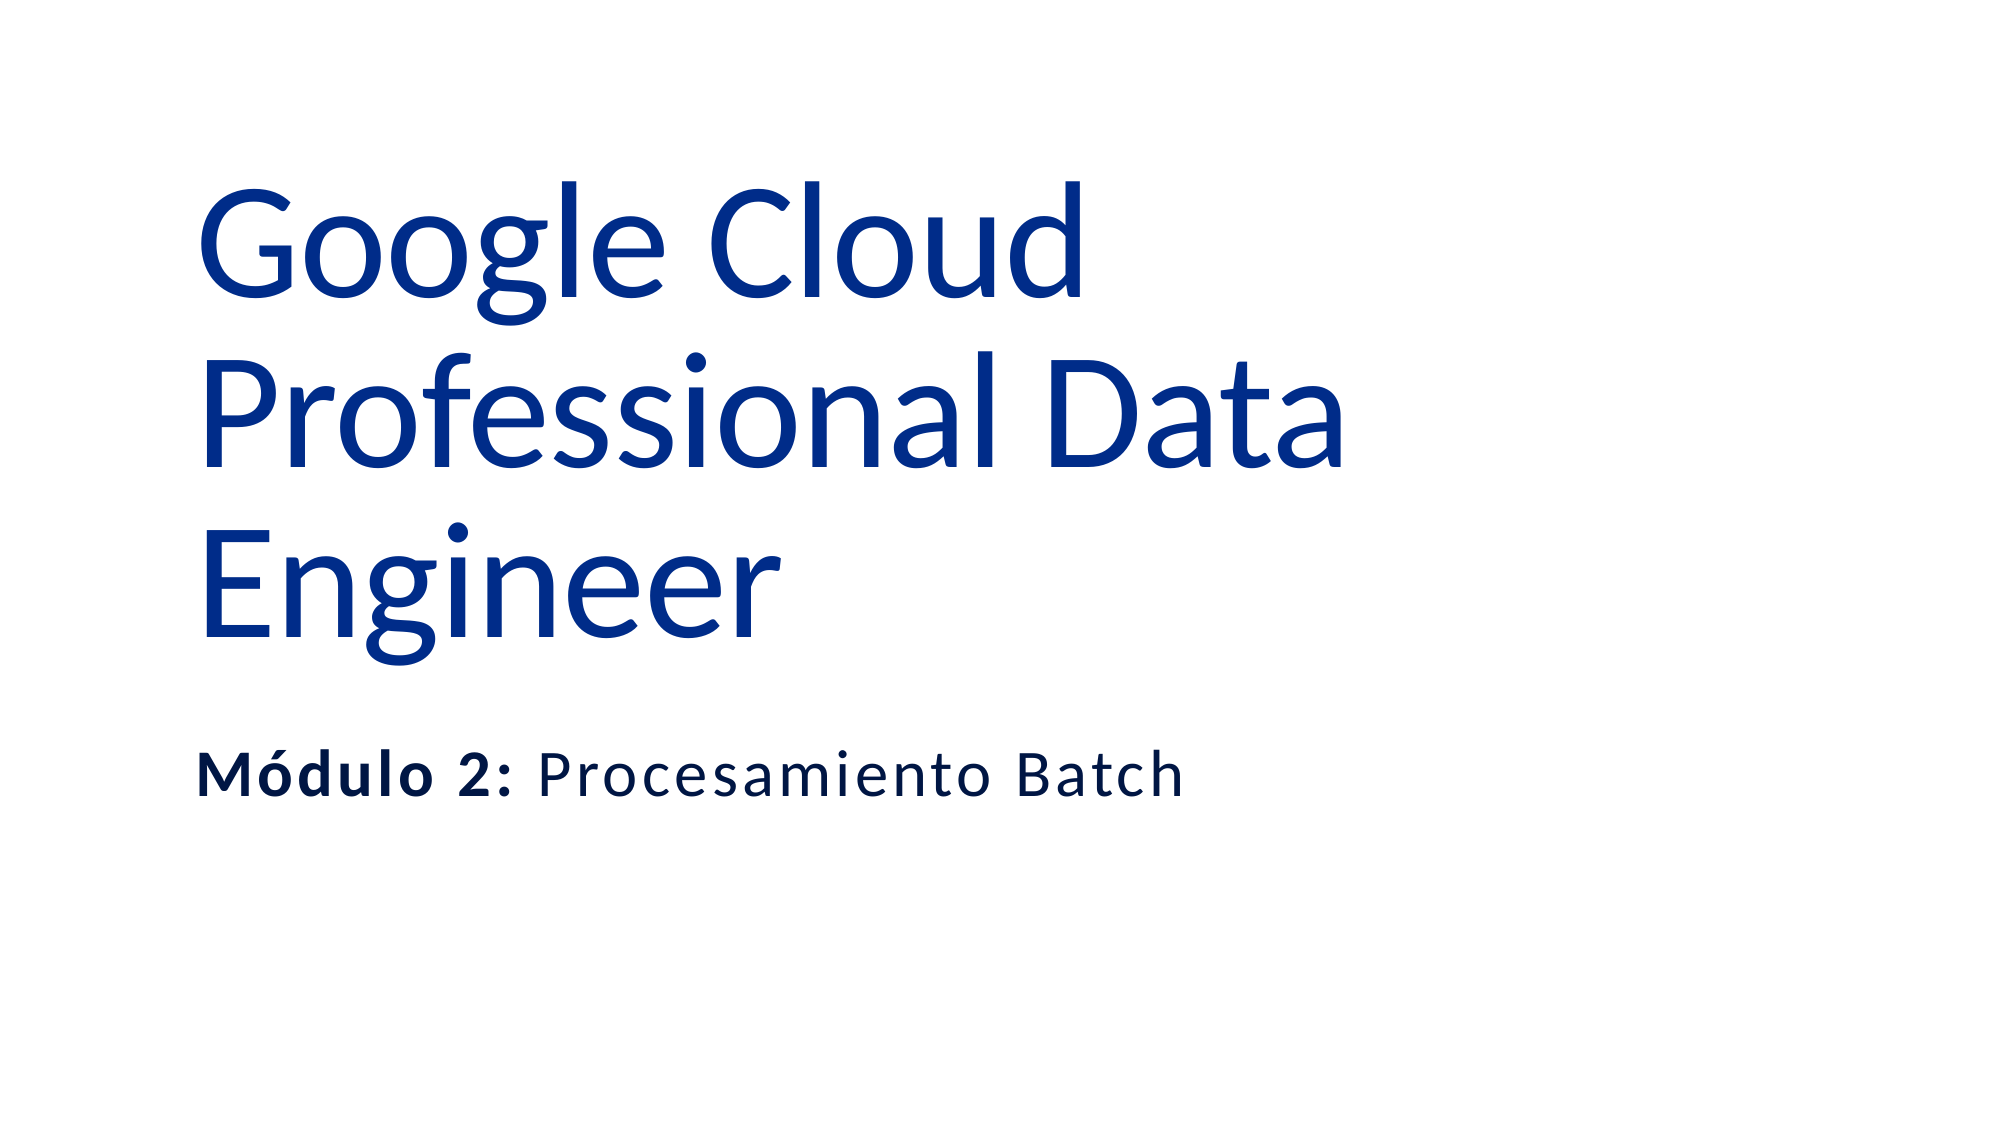

# Google Cloud Professional Data Engineer
Módulo 2: Procesamiento Batch